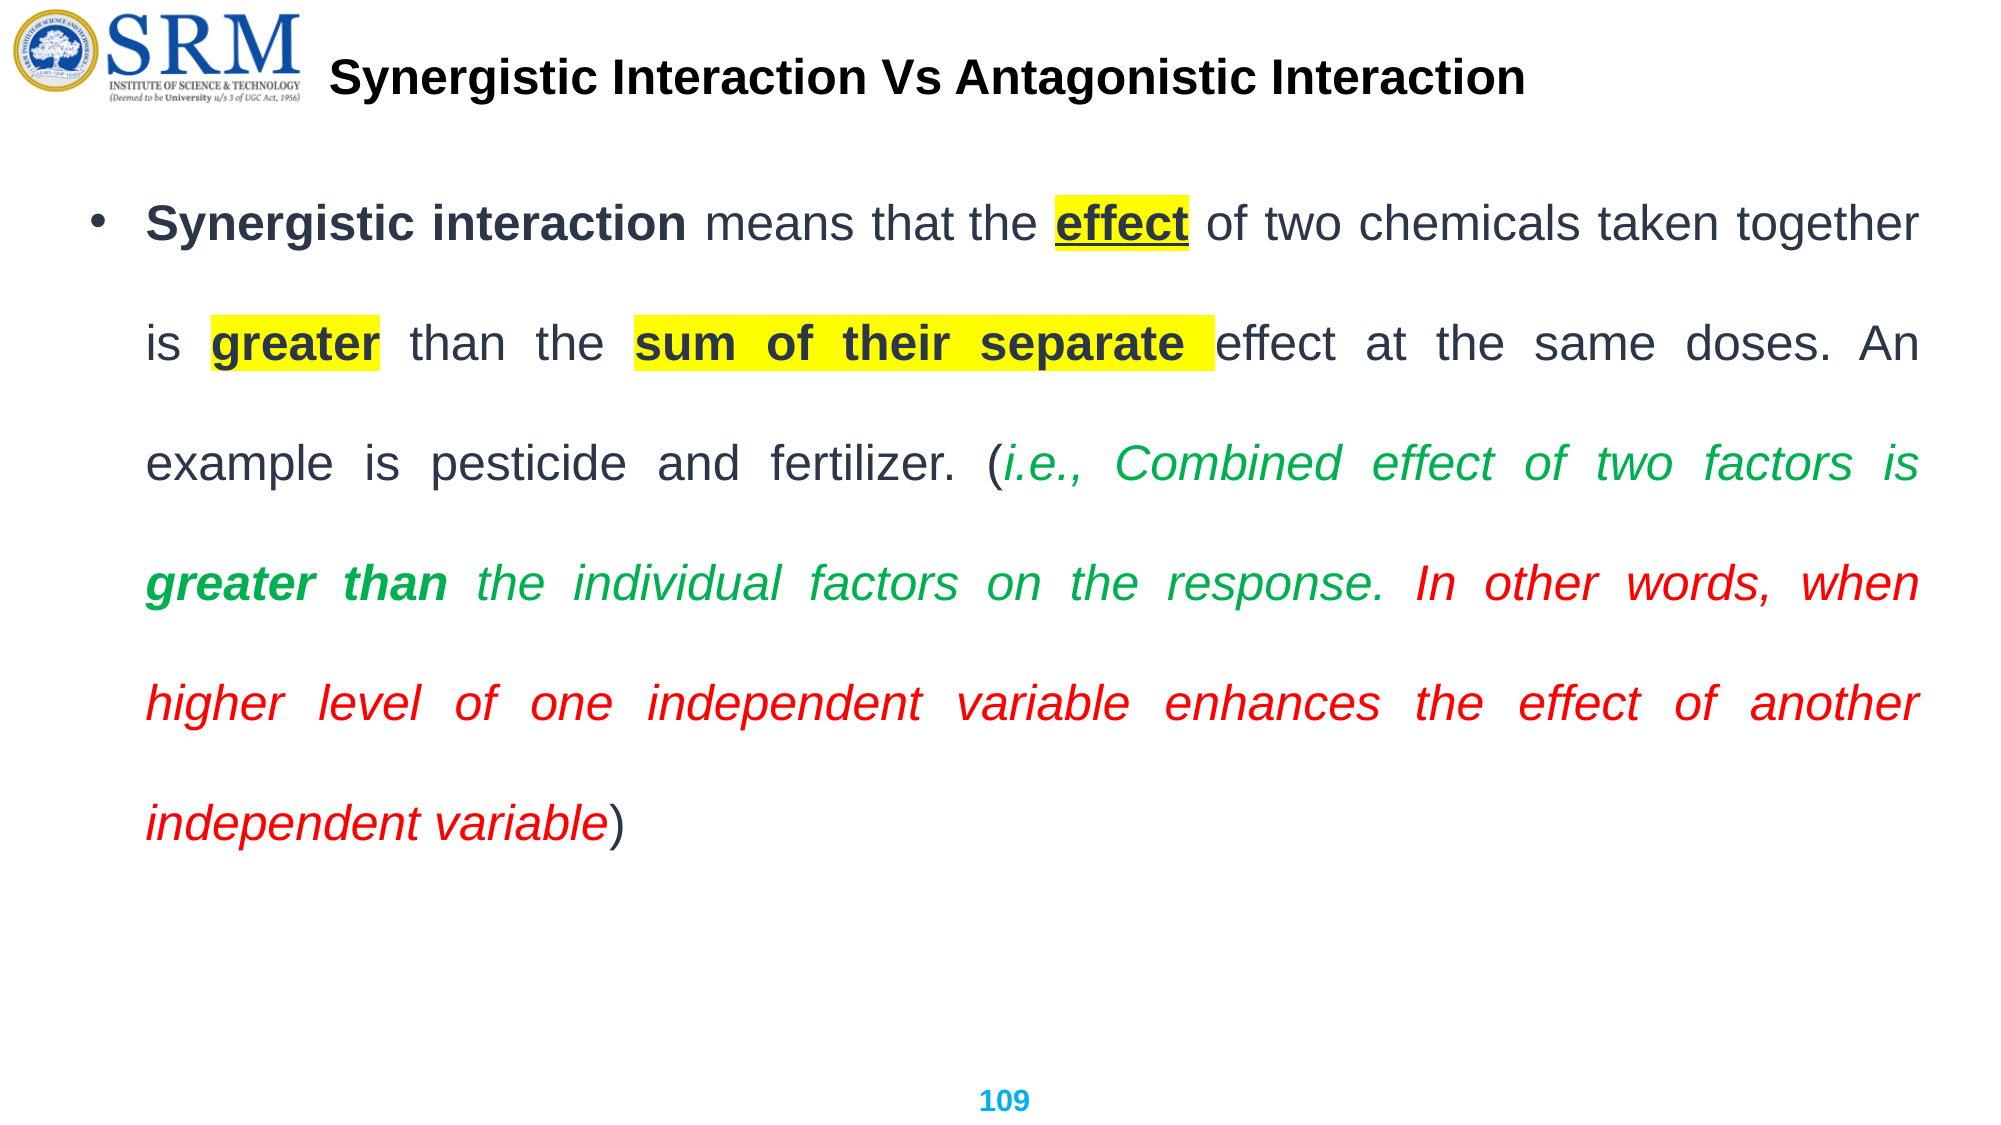

# Synergistic Interaction Vs Antagonistic Interaction
Synergistic interaction means that the effect of two chemicals taken together is greater than the sum of their separate effect at the same doses. An example is pesticide and fertilizer. (i.e., Combined effect of two factors is greater than the individual factors on the response. In other words, when higher level of one independent variable enhances the effect of another independent variable)
109